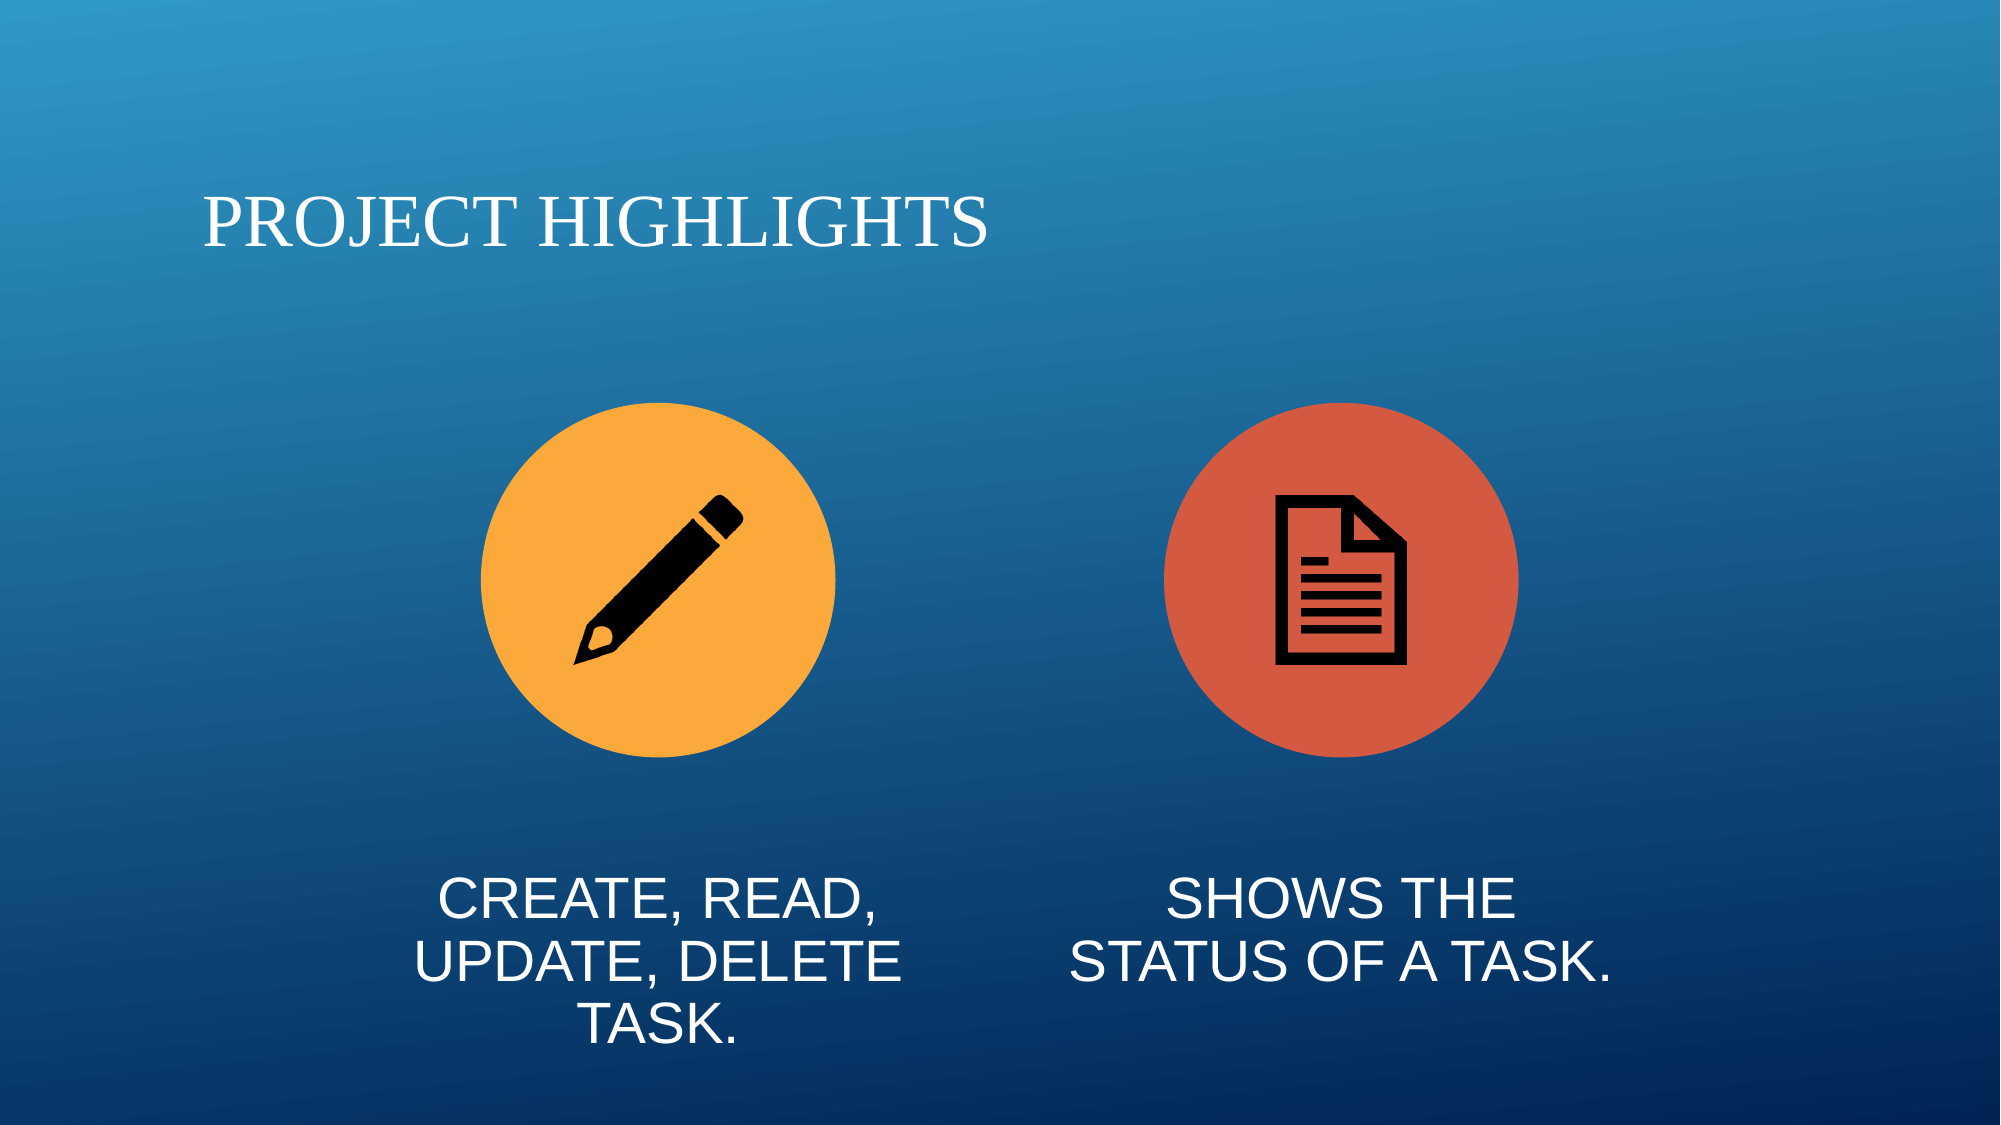

# Project Highlights
Create, Read, Update, Delete task.
Shows the status of a task.